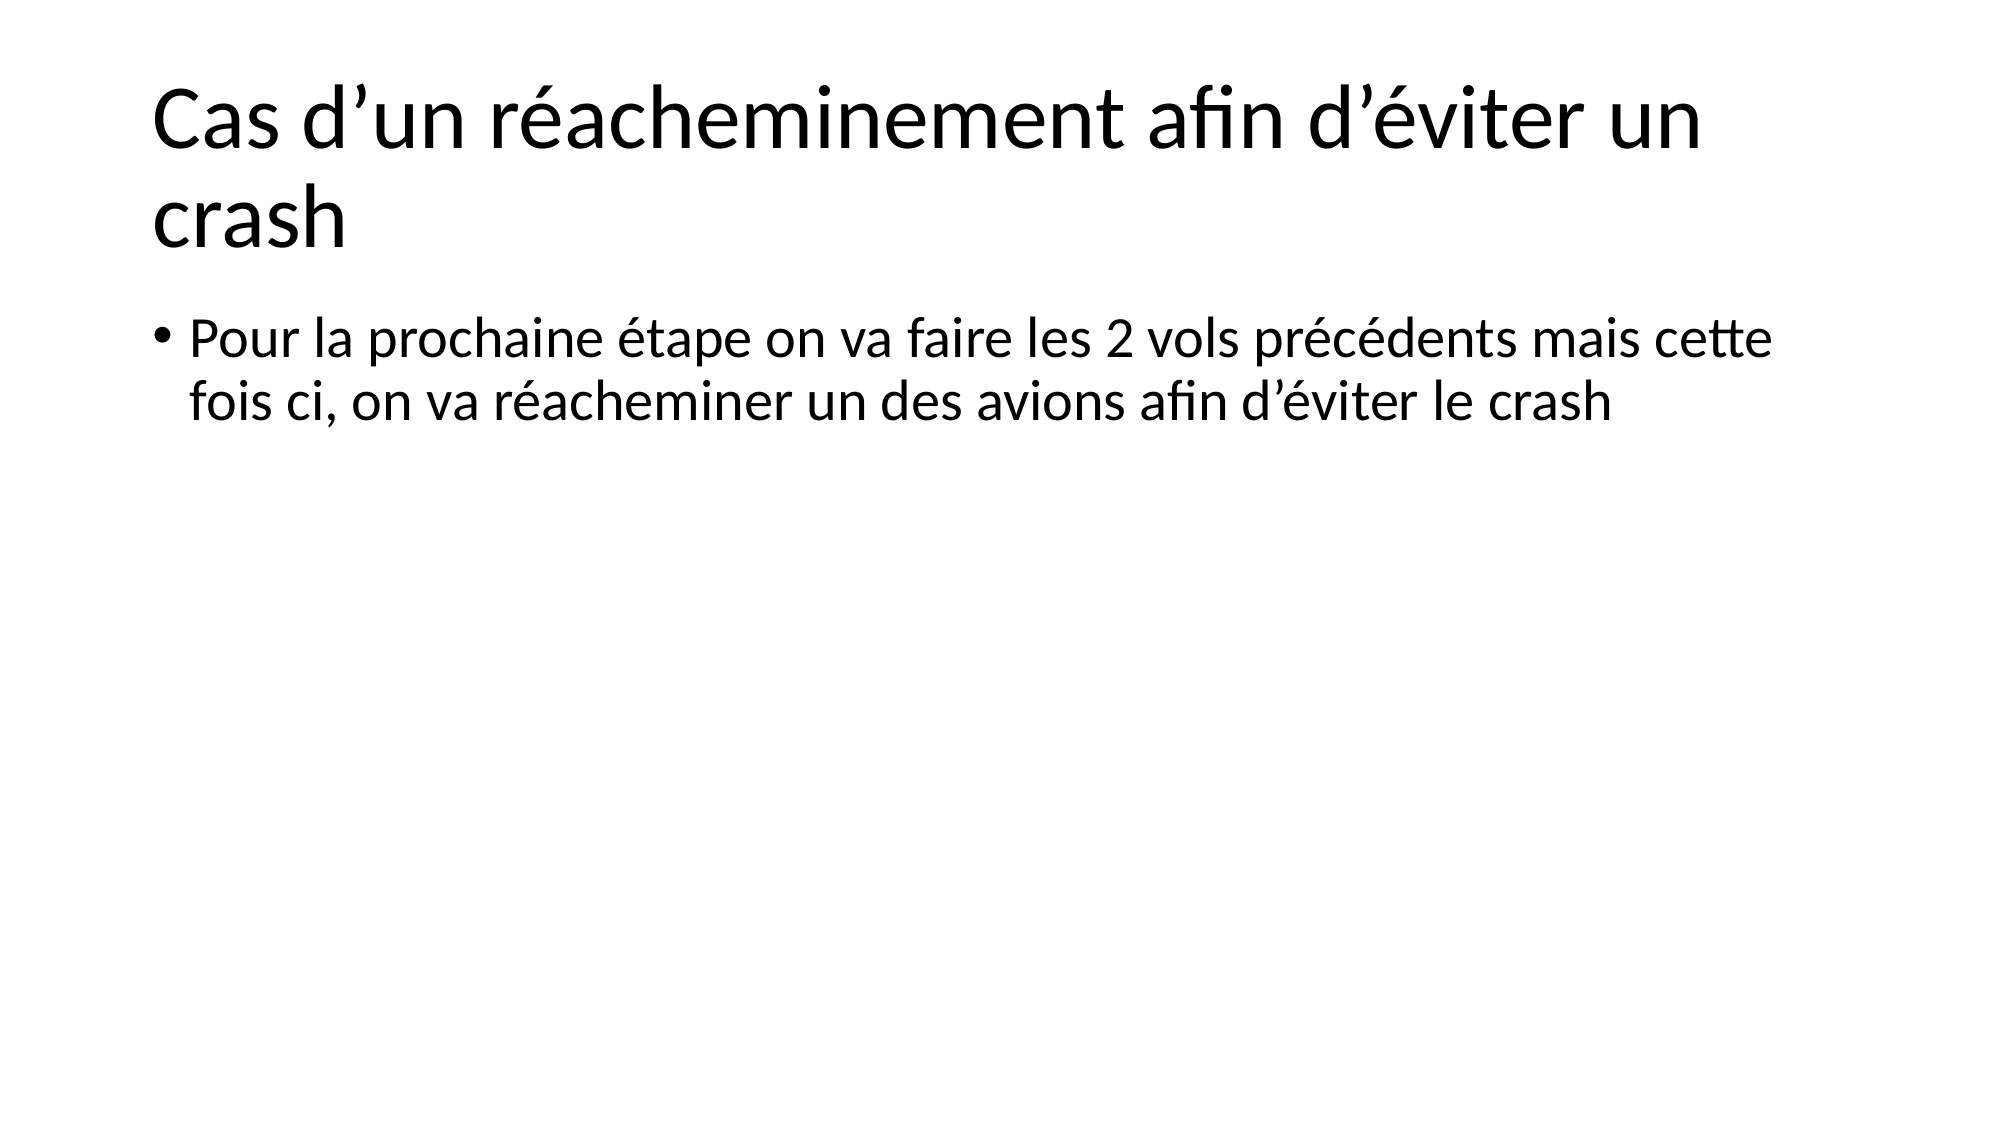

# Cas d’un réacheminement afin d’éviter un crash
Pour la prochaine étape on va faire les 2 vols précédents mais cette fois ci, on va réacheminer un des avions afin d’éviter le crash